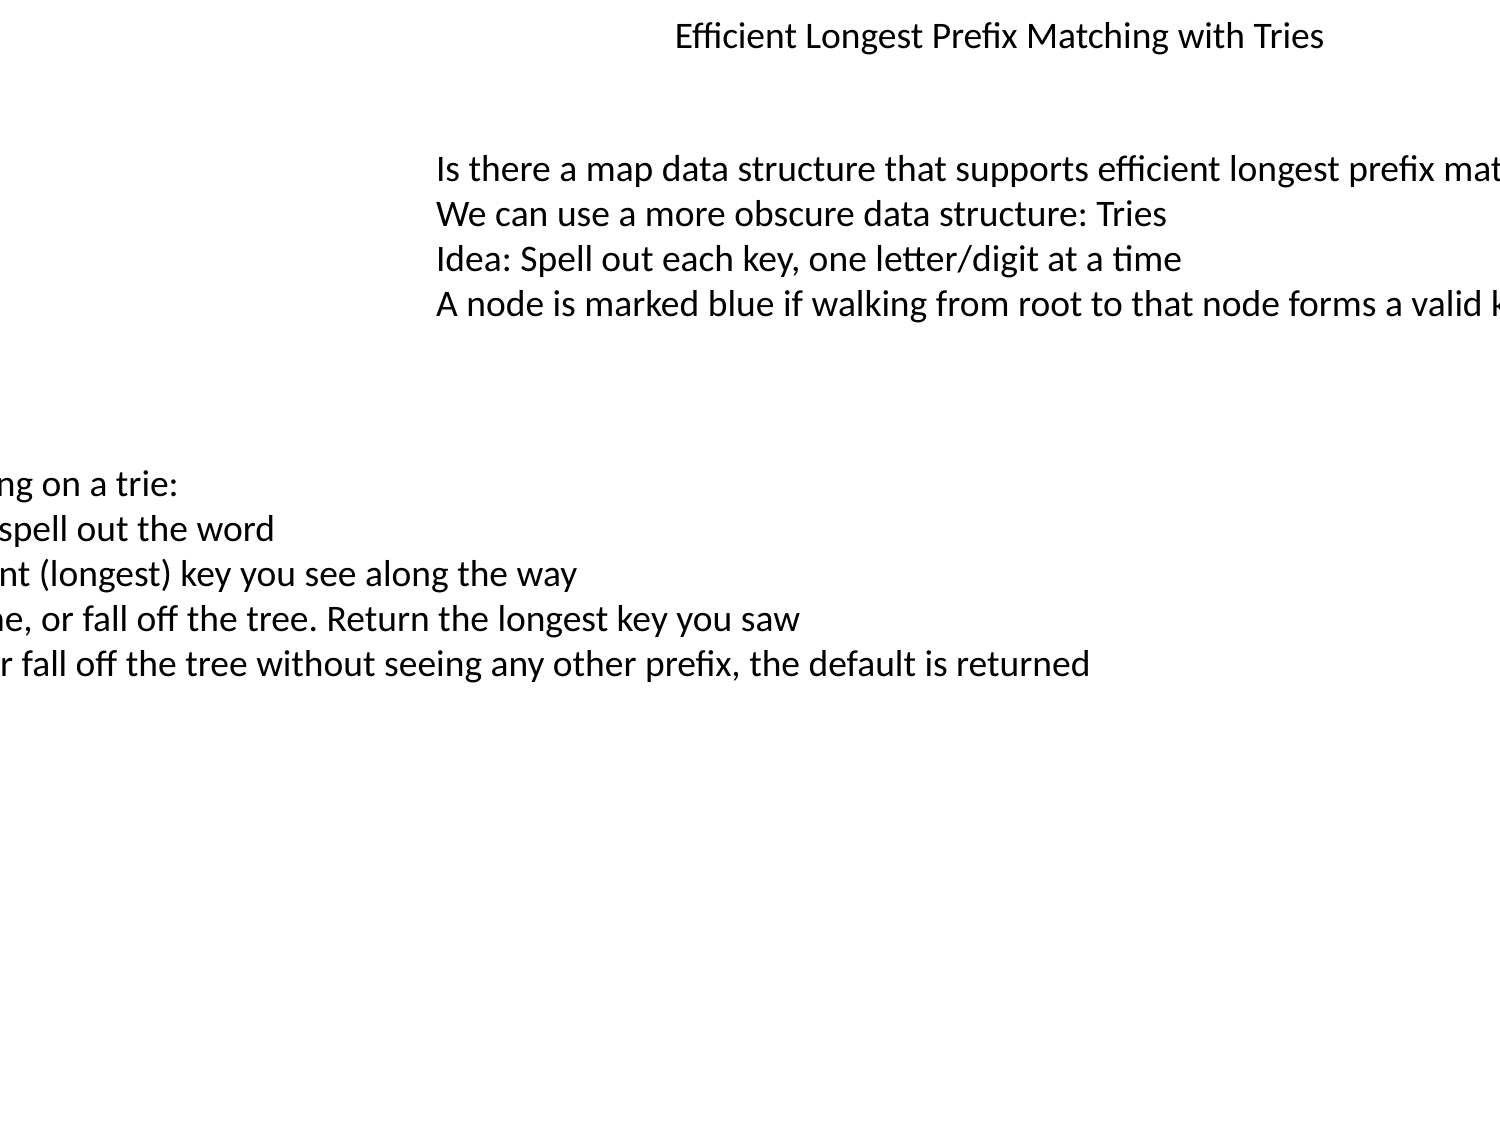

Efficient Longest Prefix Matching with Tries
Is there a map data structure that supports efficient longest prefix match?
We can use a more obscure data structure: Tries
Idea: Spell out each key, one letter/digit at a time
A node is marked blue if walking from root to that node forms a valid key
Longest prefix matching on a trie:
Start at the root, and spell out the word
Remember most recent (longest) key you see along the way
Stop when you're done, or fall off the tree. Return the longest key you saw
If you finish spelling or fall off the tree without seeing any other prefix, the default is returned